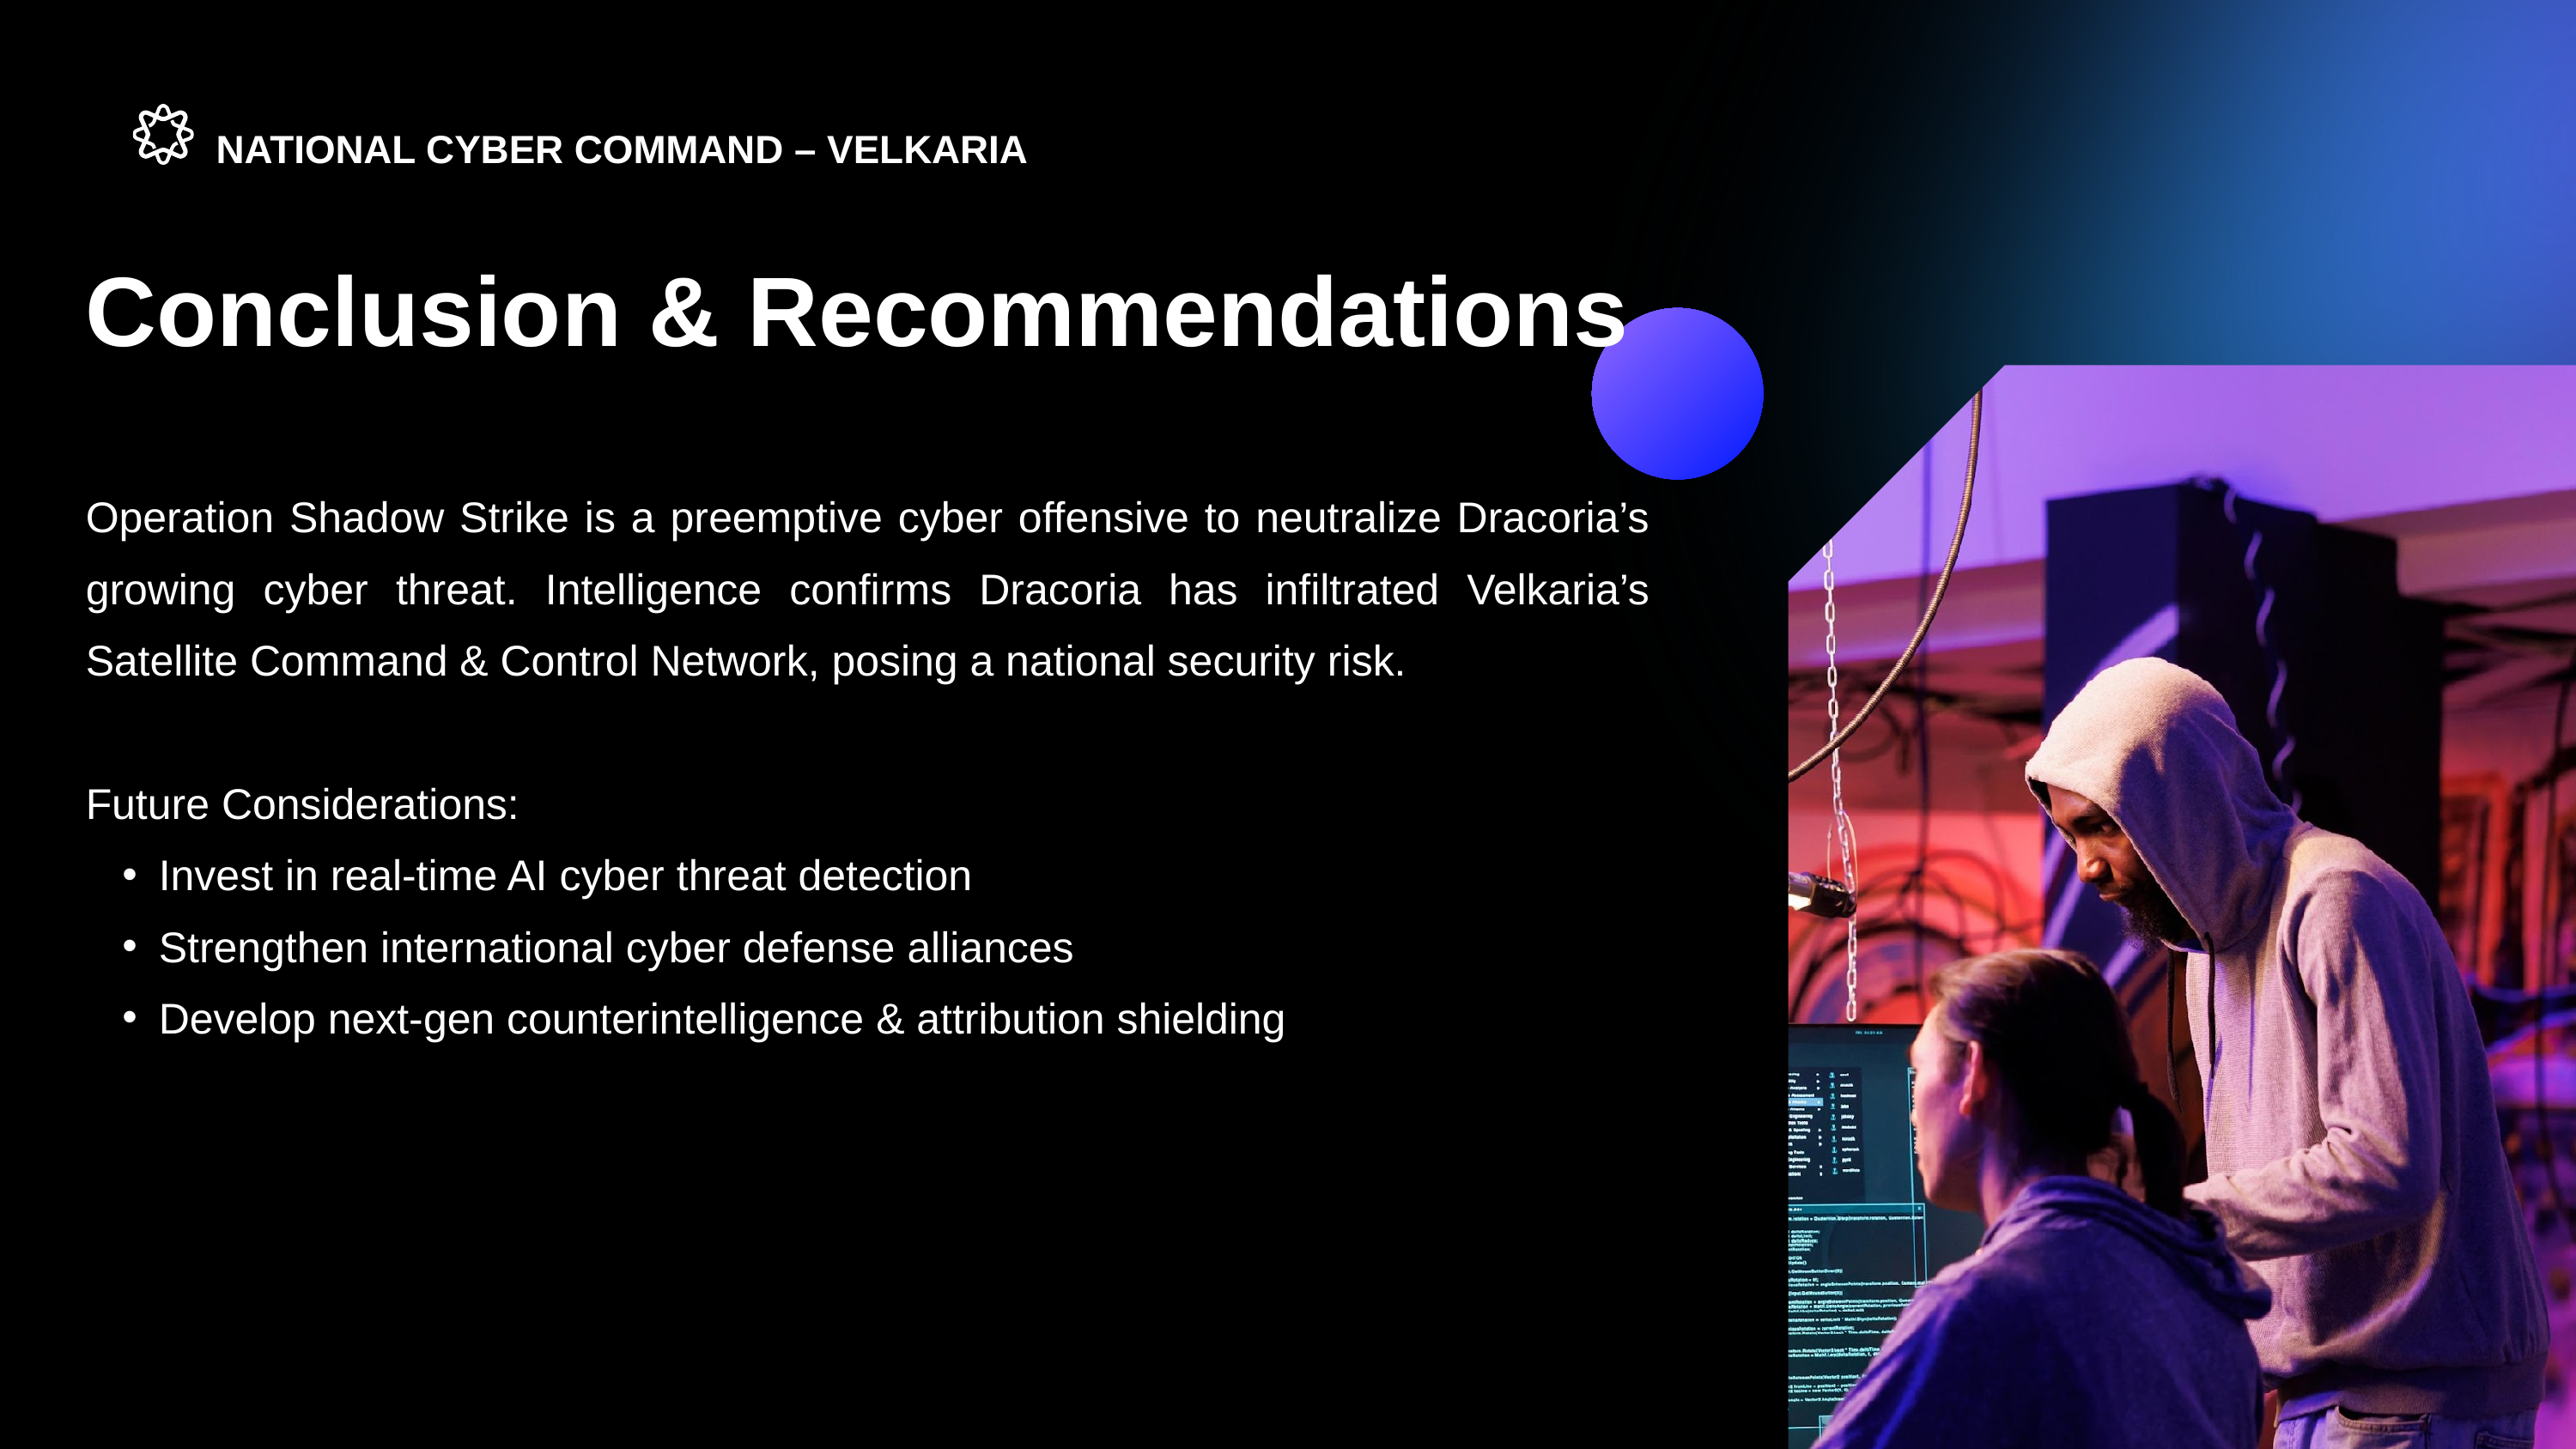

NATIONAL CYBER COMMAND – VELKARIA
Conclusion & Recommendations

Operation Shadow Strike is a preemptive cyber offensive to neutralize Dracoria’s growing cyber threat. Intelligence confirms Dracoria has infiltrated Velkaria’s Satellite Command & Control Network, posing a national security risk.

Future Considerations:
Invest in real-time AI cyber threat detection
Strengthen international cyber defense alliances
Develop next-gen counterintelligence & attribution shielding